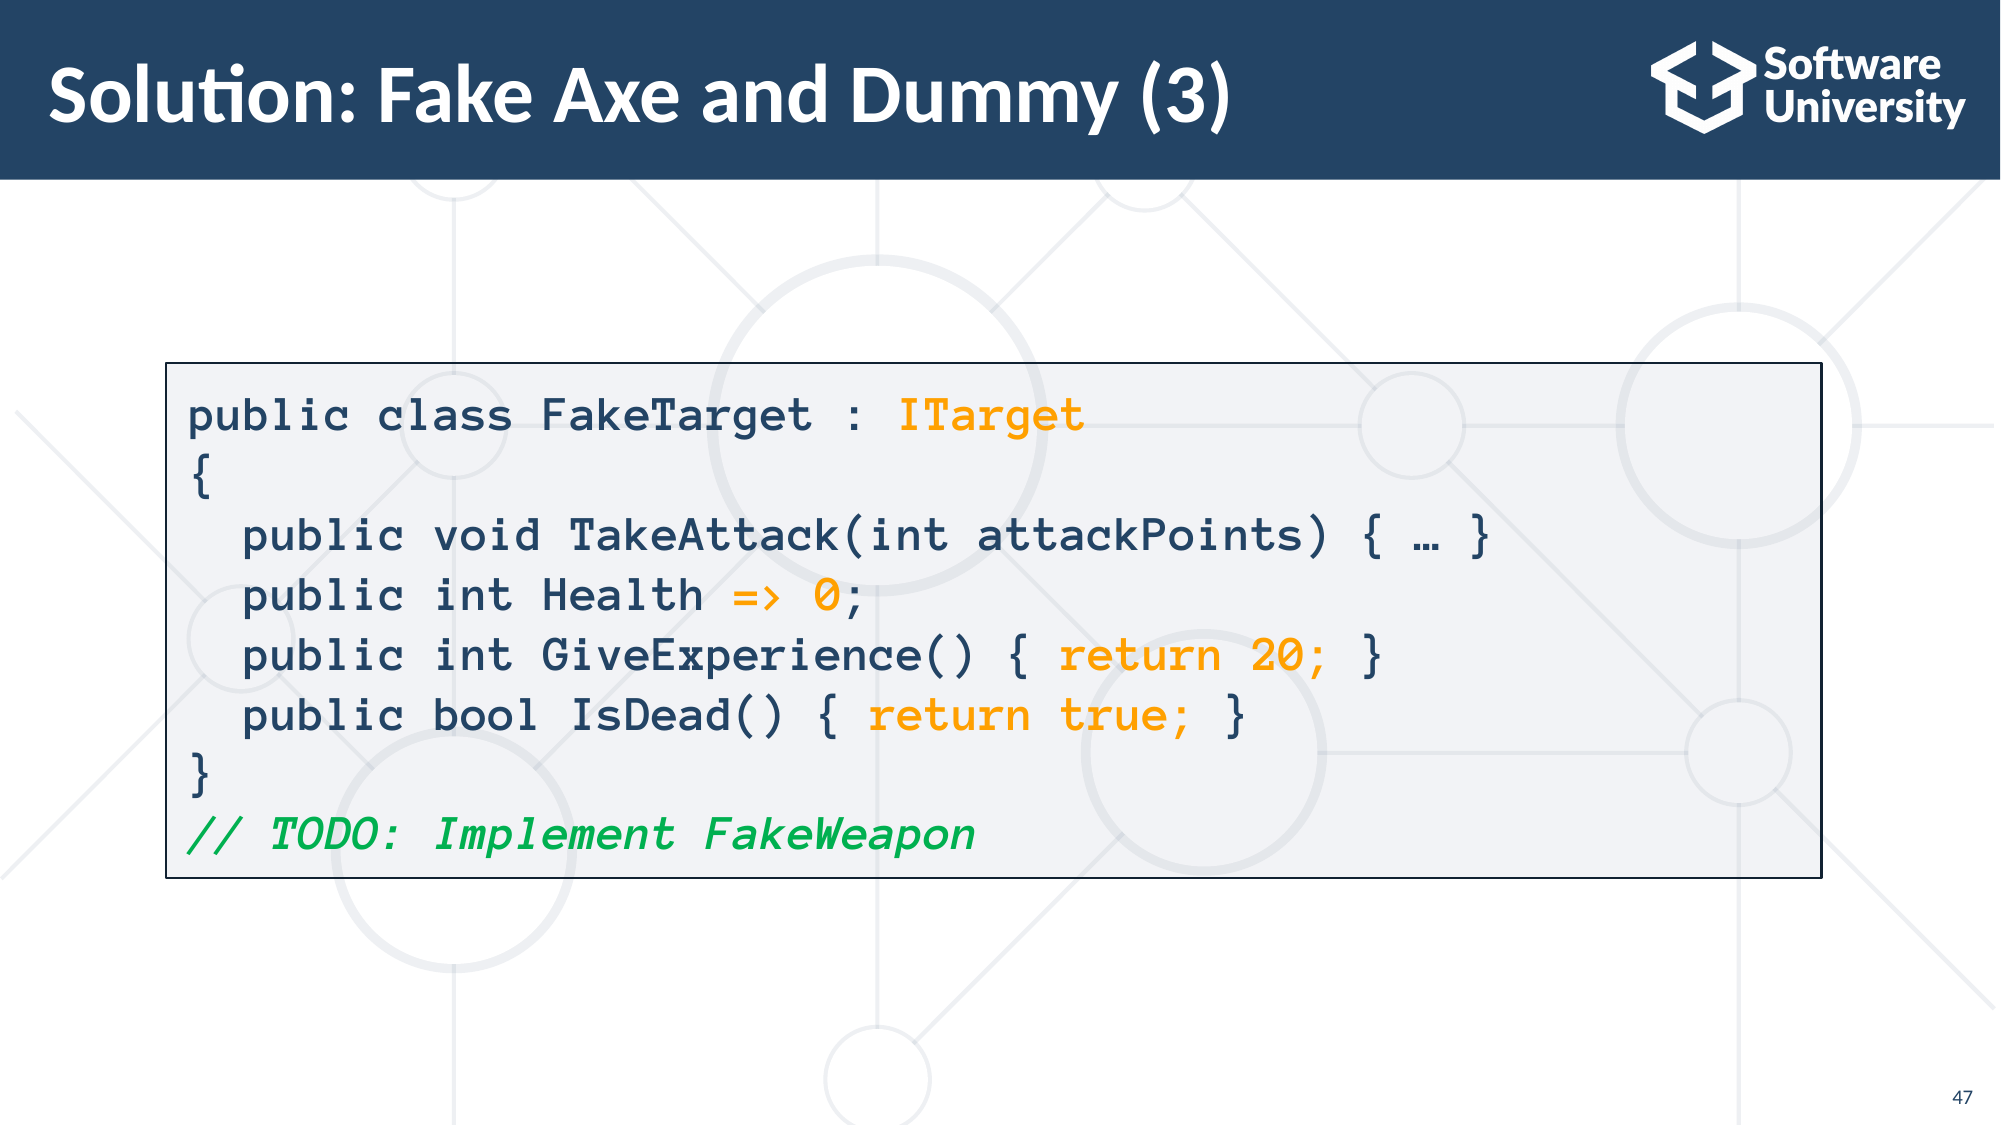

# Solution: Fake Axe and Dummy (3)
public class FakeTarget : ITarget
{
  public void TakeAttack(int attackPoints) { … }
  public int Health => 0;
  public int GiveExperience() { return 20; }
  public bool IsDead() { return true; }
}
// TODO: Implement FakeWeapon
47